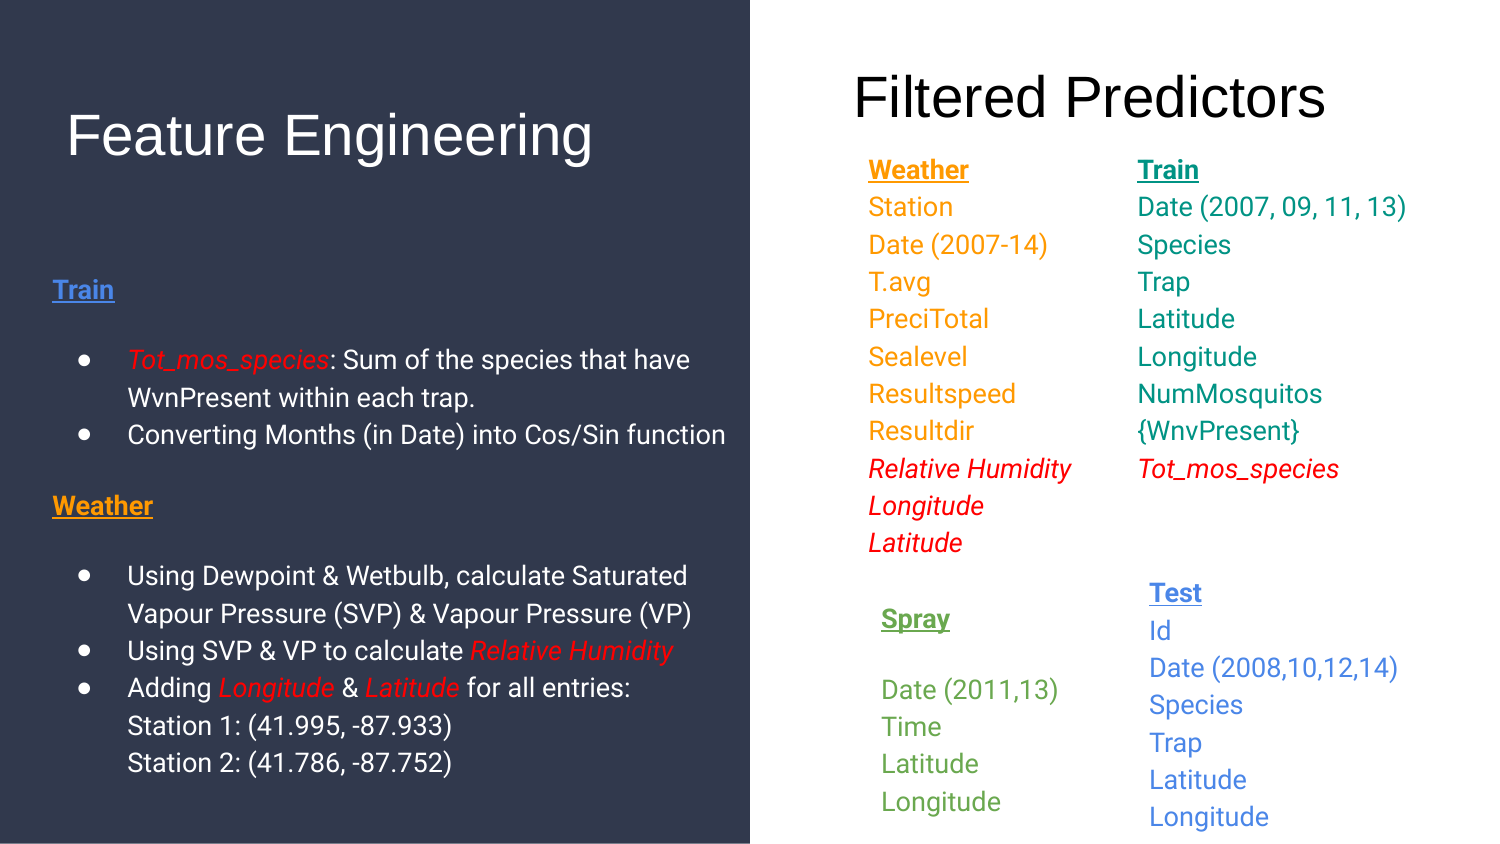

Filtered Predictors
# Feature Engineering
Weather
Station
Date (2007-14)
T.avg
PreciTotal
Sealevel
Resultspeed
Resultdir
Relative Humidity
Longitude
Latitude
Train
Date (2007, 09, 11, 13)
Species
Trap
Latitude
Longitude
NumMosquitos
{WnvPresent}
Tot_mos_species

Train
Tot_mos_species: Sum of the species that have WvnPresent within each trap.
Converting Months (in Date) into Cos/Sin function
Weather
Using Dewpoint & Wetbulb, calculate Saturated Vapour Pressure (SVP) & Vapour Pressure (VP)
Using SVP & VP to calculate Relative Humidity
Adding Longitude & Latitude for all entries:
Station 1: (41.995, -87.933)
Station 2: (41.786, -87.752)

Test
Id
Date (2008,10,12,14) Species
Trap
Latitude
Longitude

Spray
Date (2011,13)
Time
Latitude
Longitude